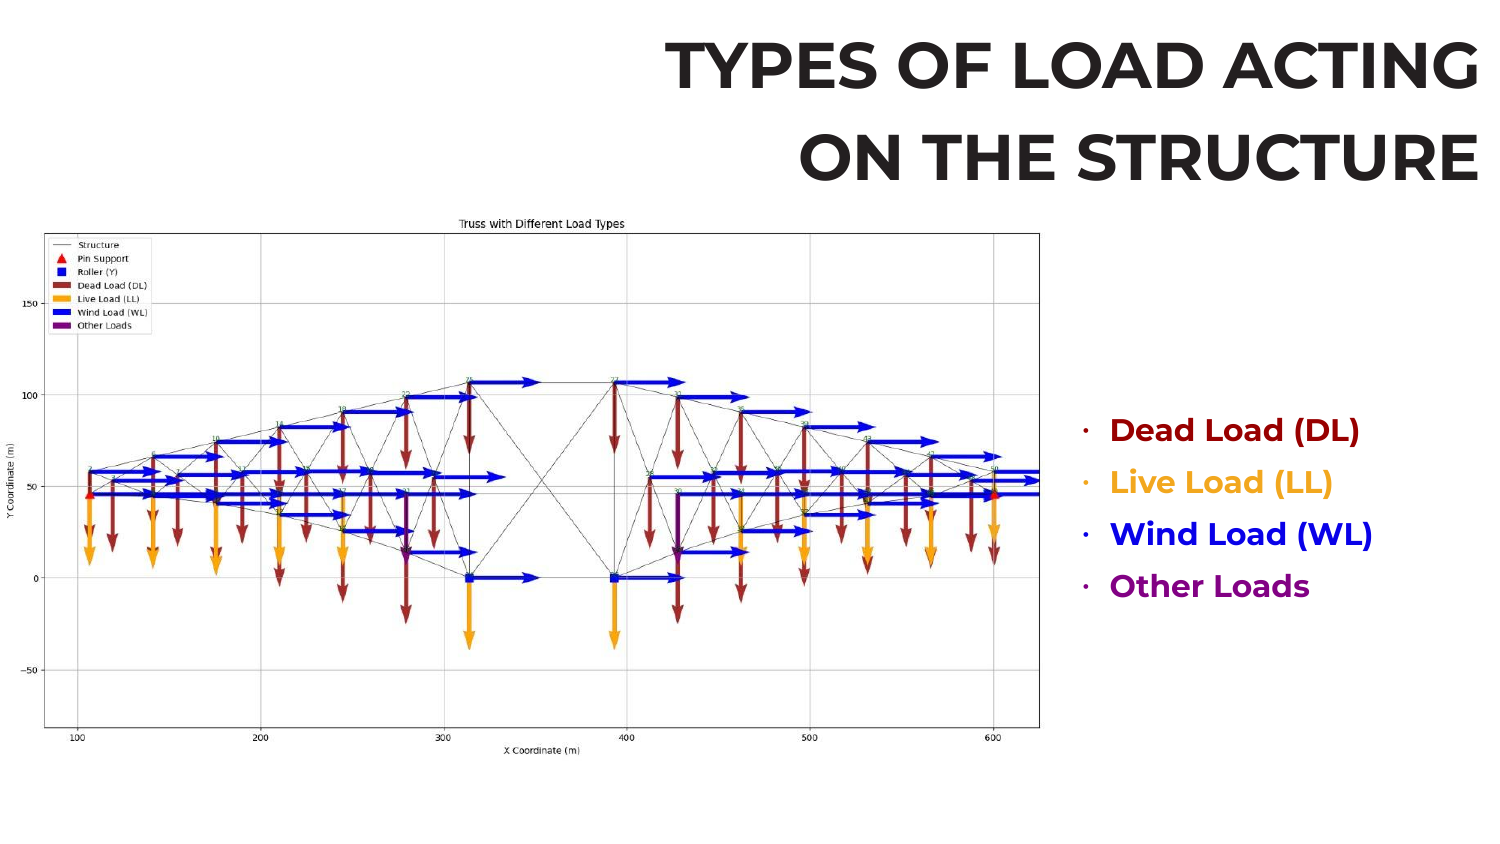

TYPES OF LOAD ACTING ON THE STRUCTURE

Dead Load (DL)
Live Load (LL)
Wind Load (WL)
Other Loads